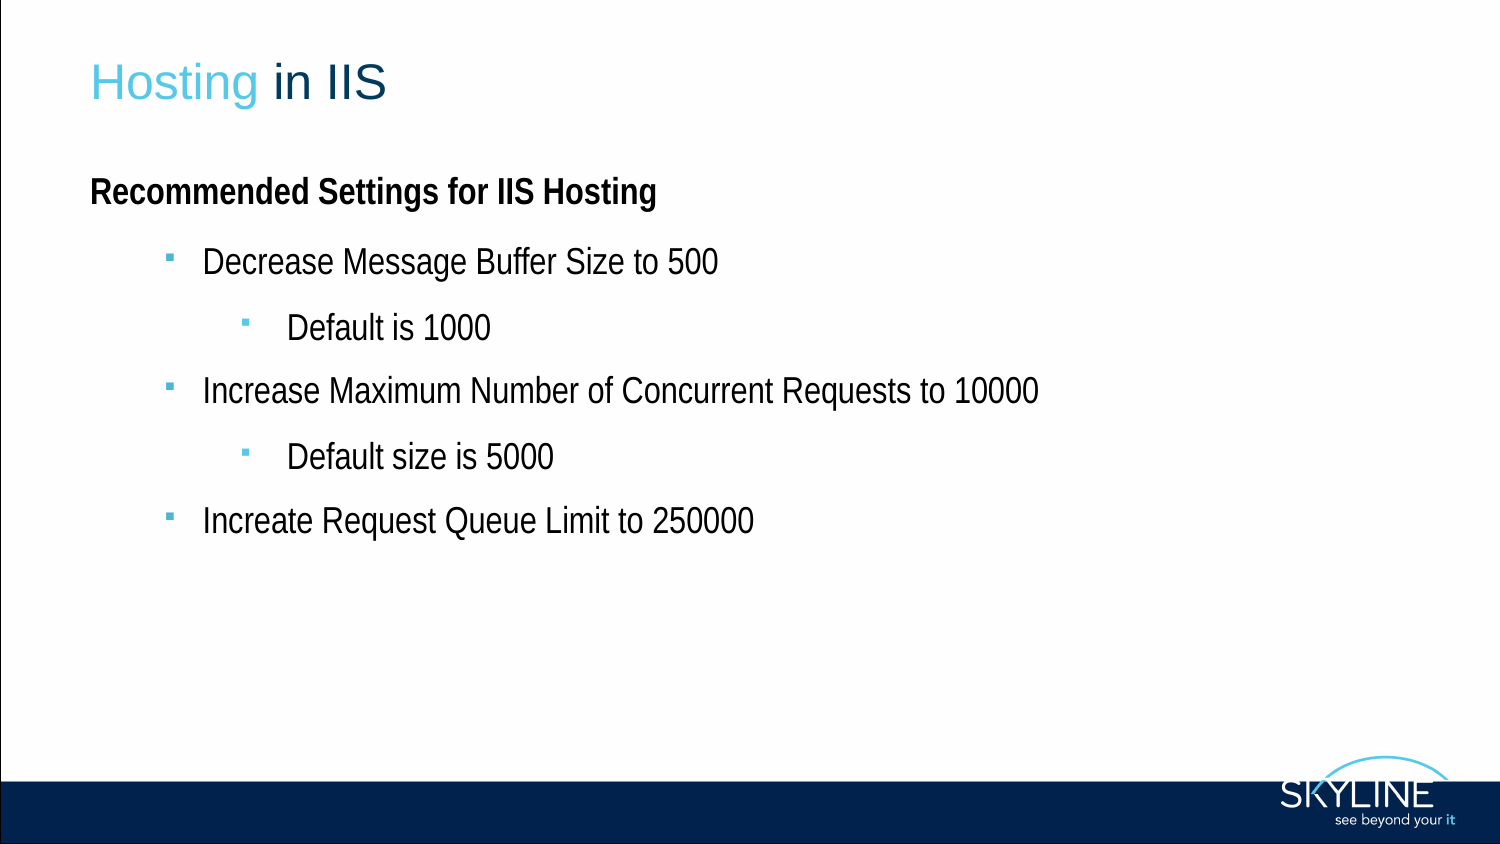

# Hosting in IIS
Recommended Settings for IIS Hosting
Decrease Message Buffer Size to 500
Default is 1000
Increase Maximum Number of Concurrent Requests to 10000
Default size is 5000
Increate Request Queue Limit to 250000